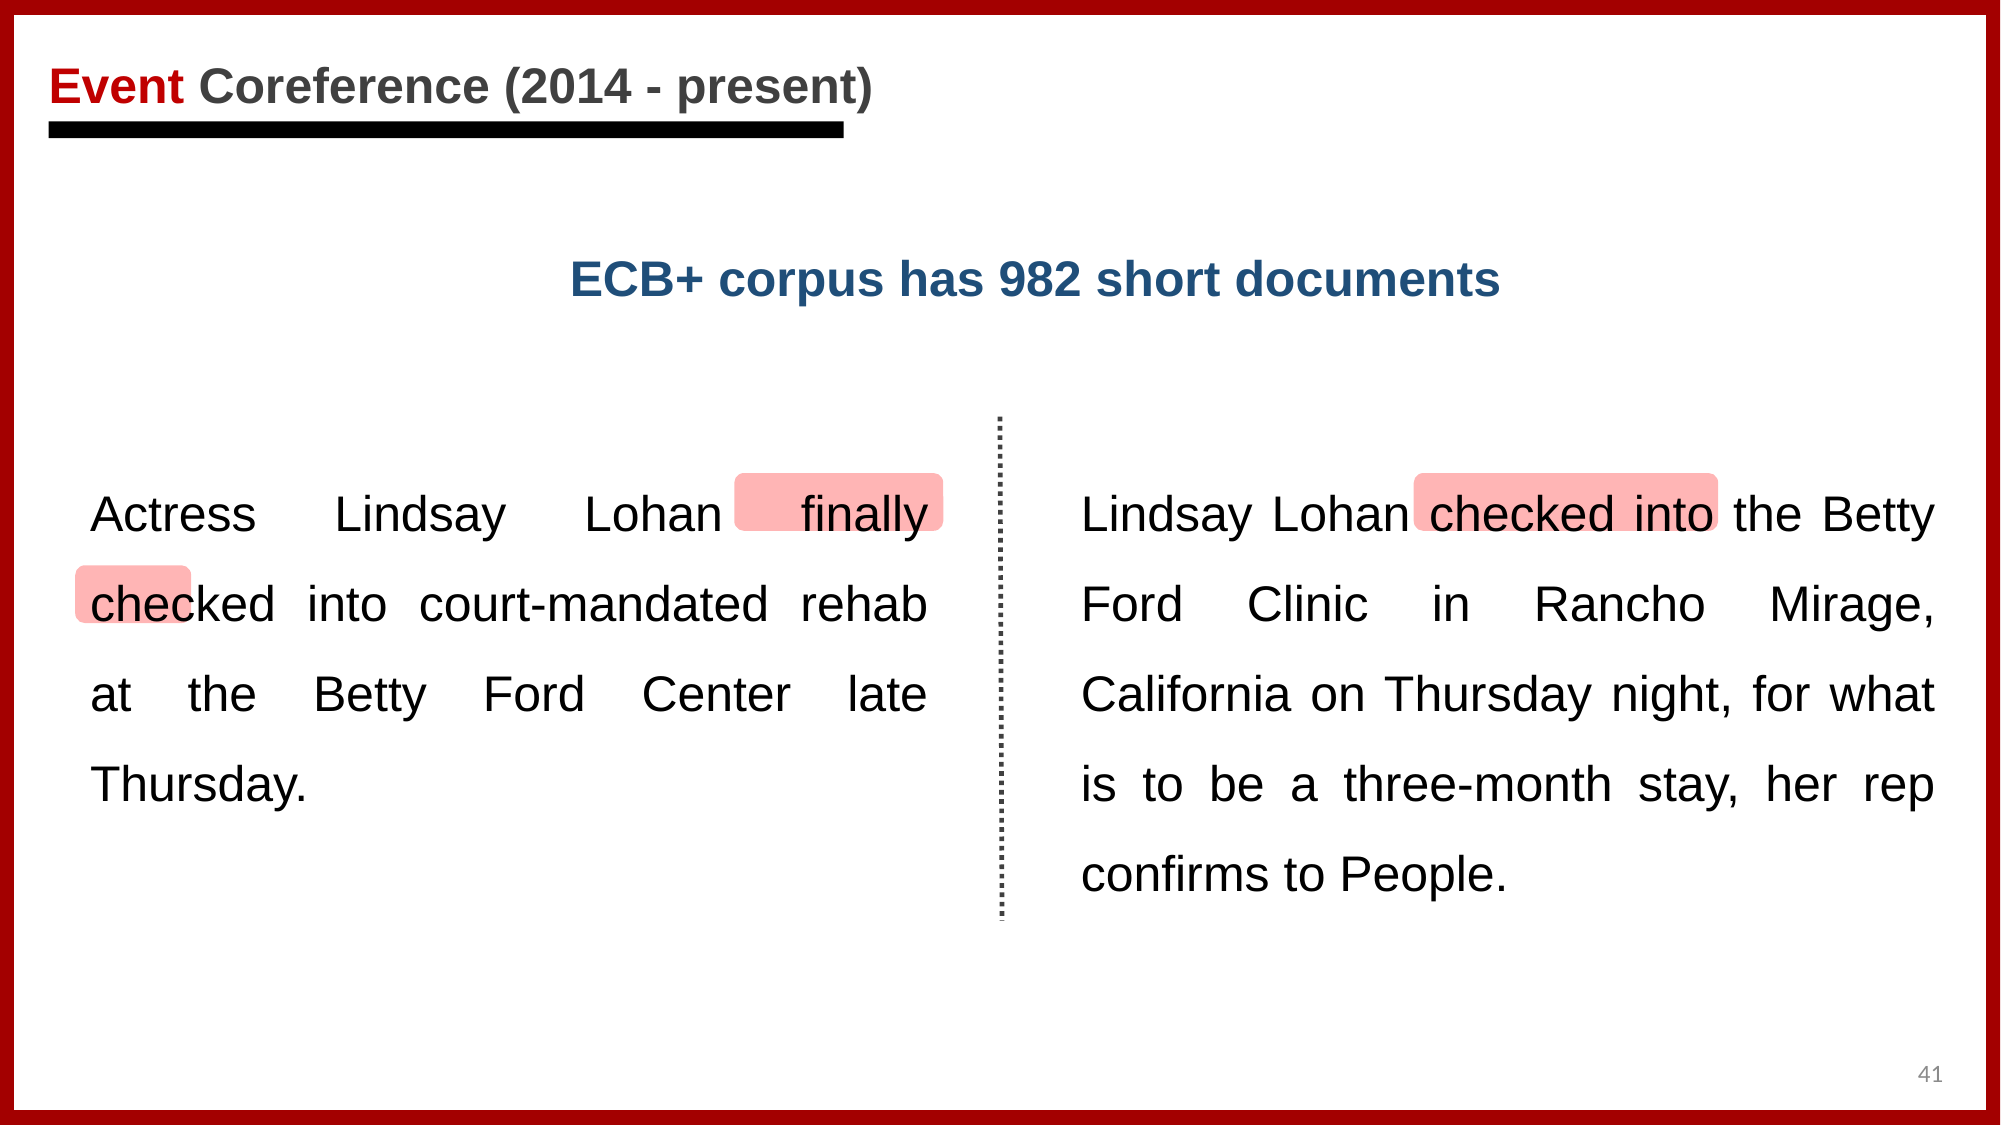

Event Coreference (2014 - present)

ECB+ corpus has 982 short documents
Actress Lindsay Lohan finally checked into court-mandated rehab at the Betty Ford Center late Thursday.
Lindsay Lohan checked into the Betty Ford Clinic in Rancho Mirage, California on Thursday night, for what is to be a three-month stay, her rep confirms to People.

41